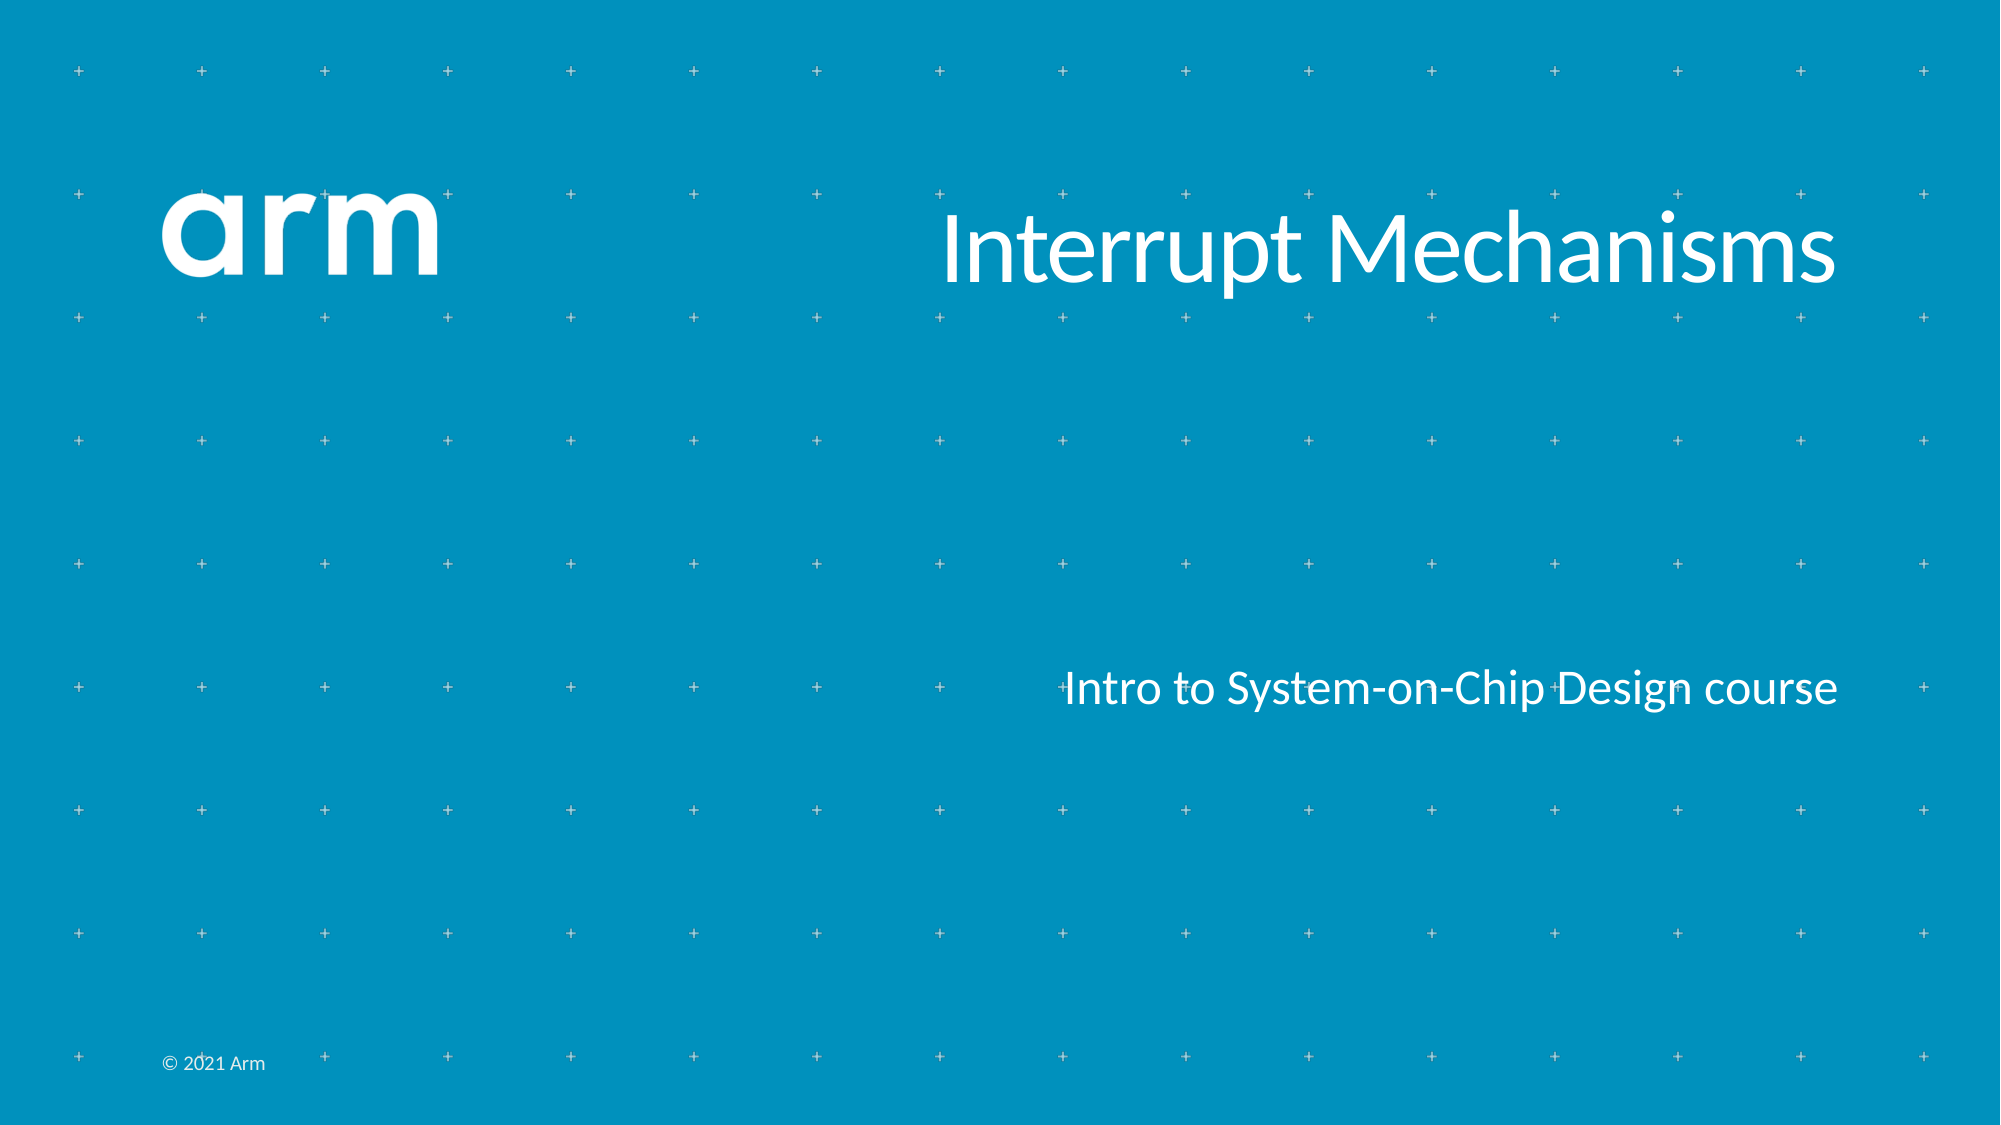

# Interrupt Mechanisms
Intro to System-on-Chip Design course